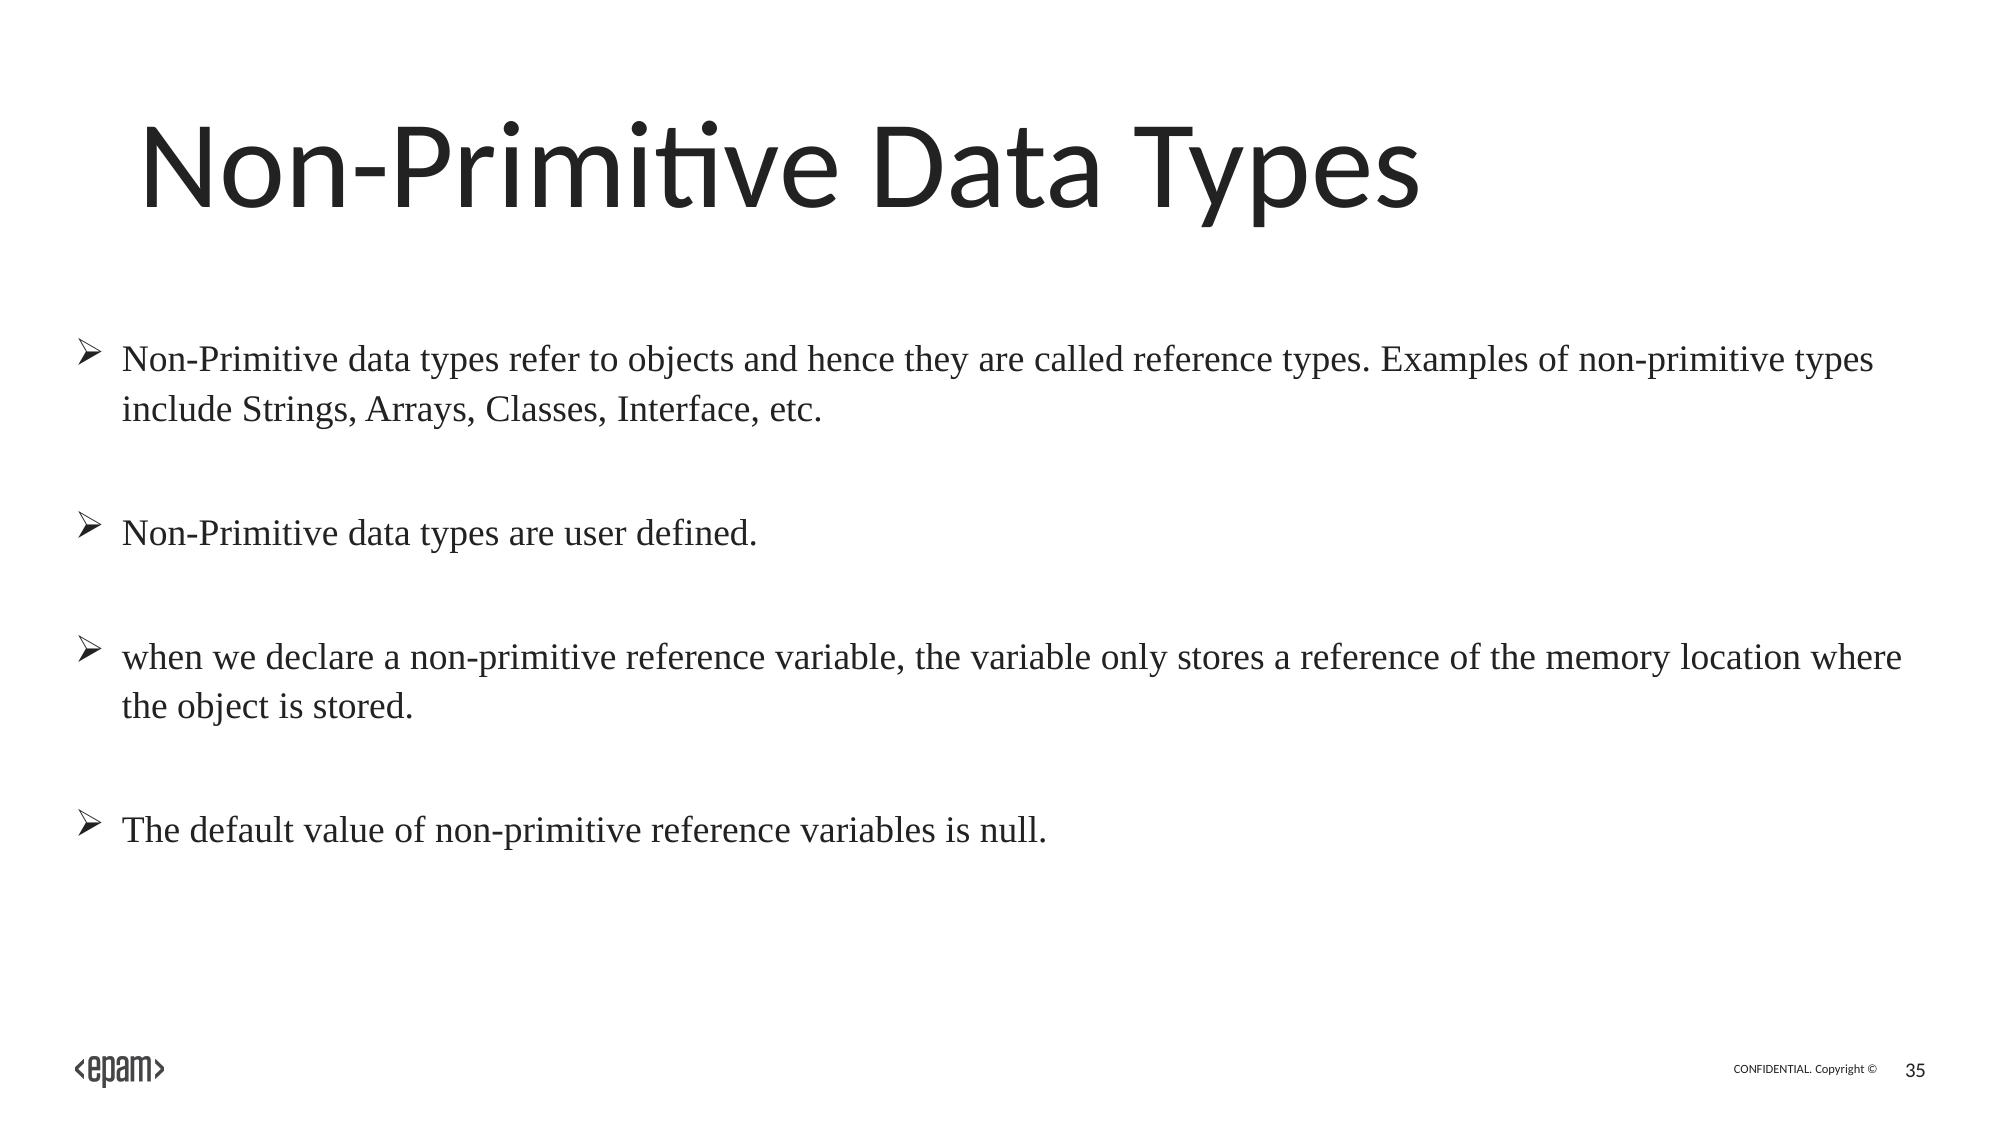

# Non-Primitive Data Types
Non-Primitive data types refer to objects and hence they are called reference types. Examples of non-primitive types include Strings, Arrays, Classes, Interface, etc.

Non-Primitive data types are user defined.

when we declare a non-primitive reference variable, the variable only stores a reference of the memory location where the object is stored.

The default value of non-primitive reference variables is null.